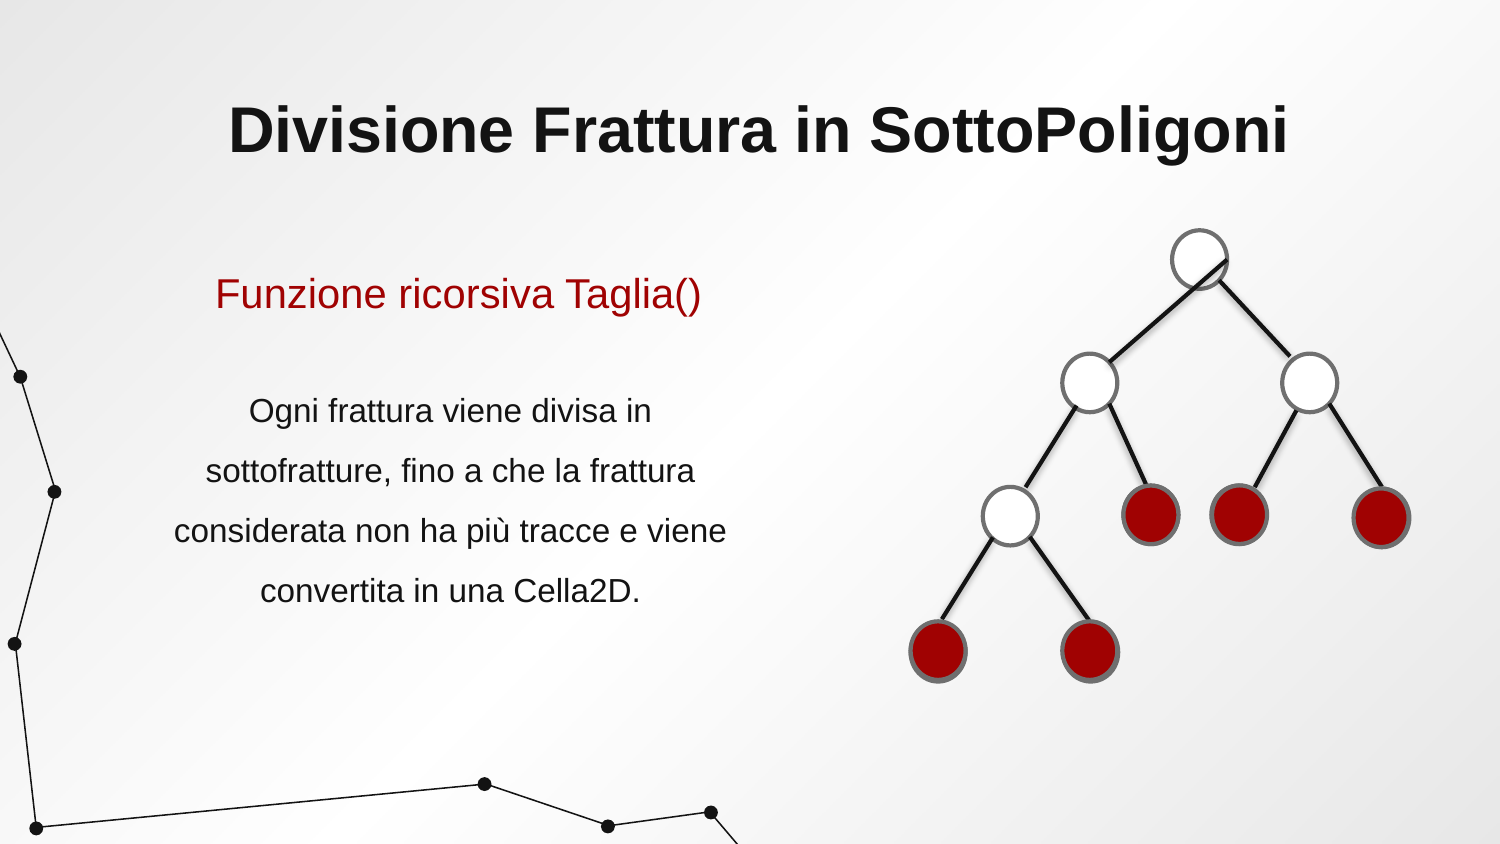

# Divisione Frattura in SottoPoligoni

Funzione ricorsiva Taglia()

Ogni frattura viene divisa in sottofratture, fino a che la frattura considerata non ha più tracce e viene convertita in una Cella2D.